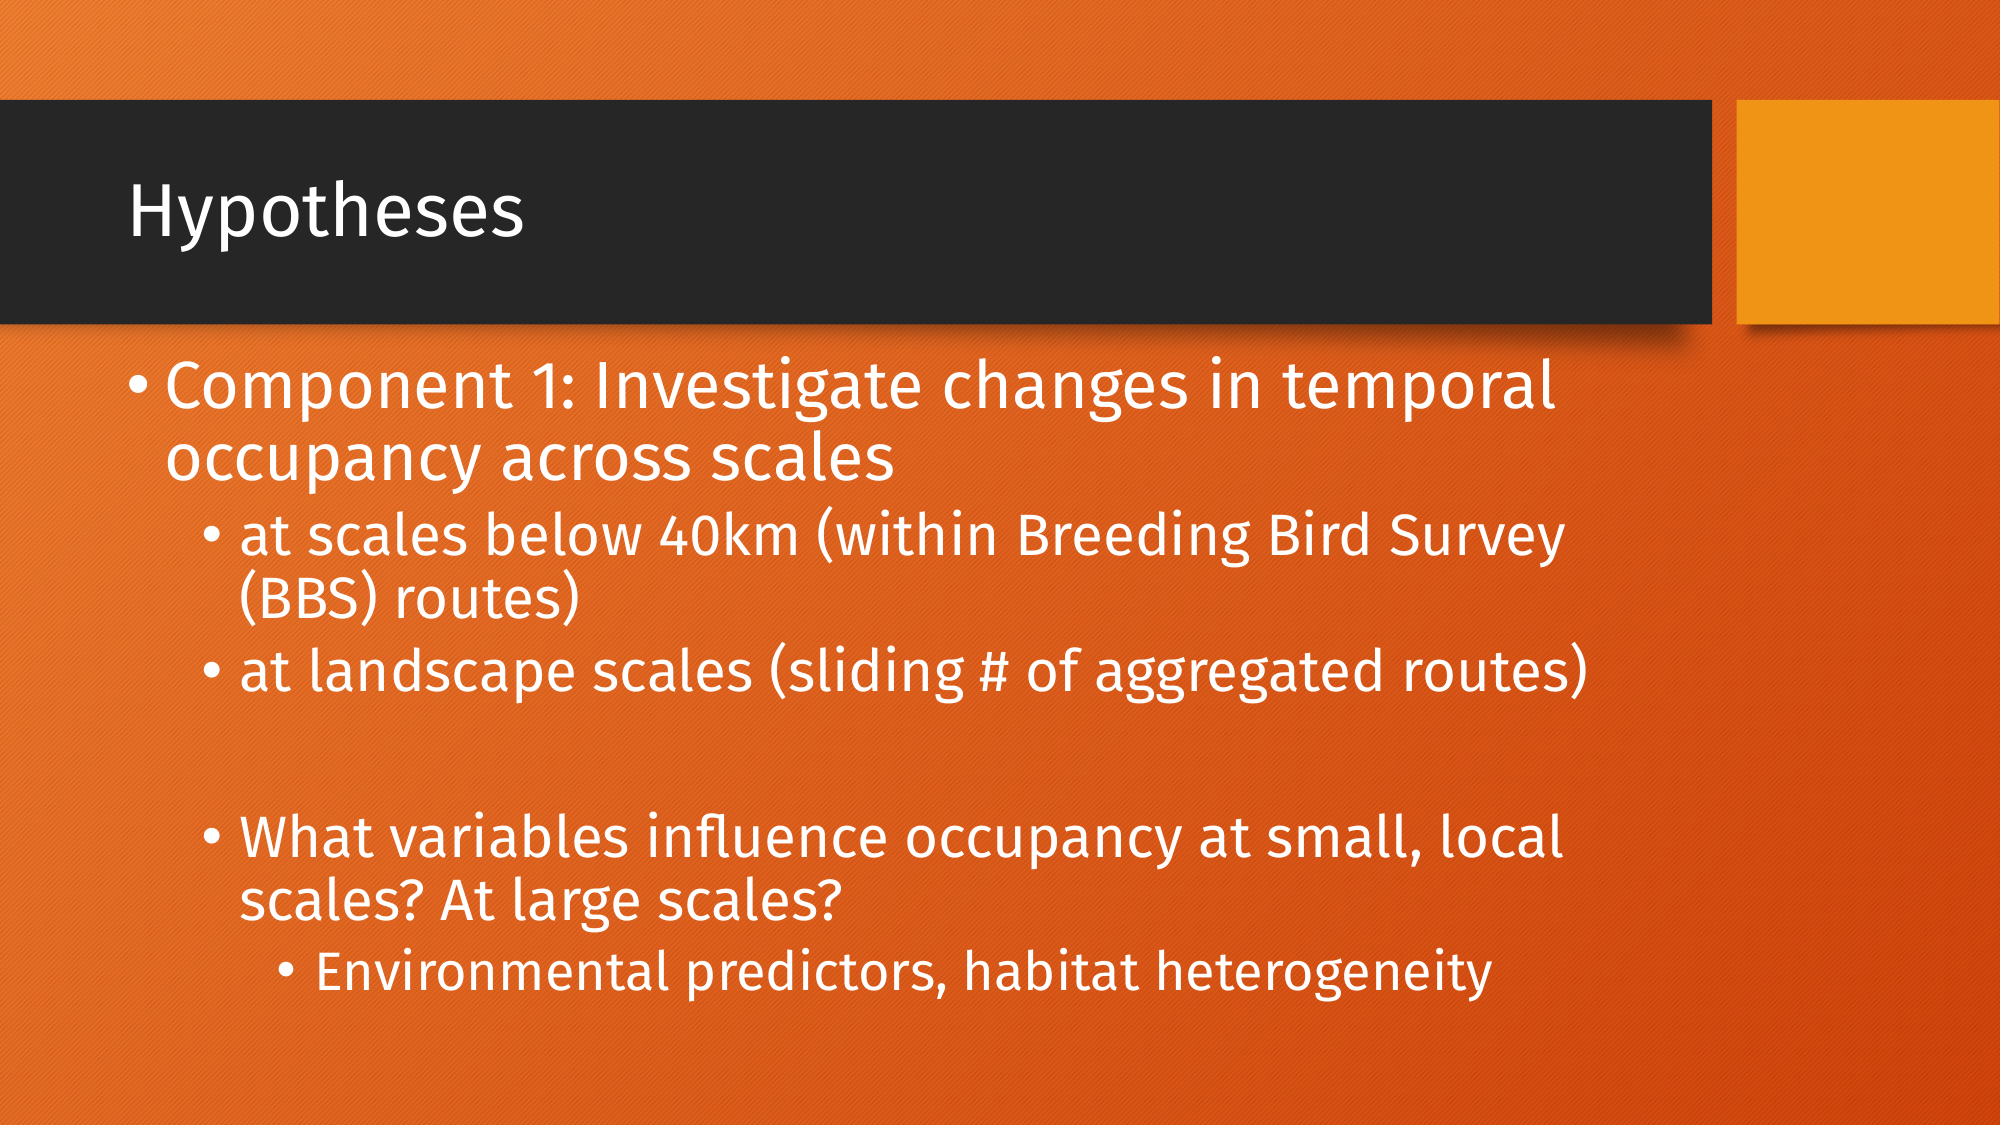

# Hypotheses
Component 1: Investigate changes in temporal occupancy across scales
at scales below 40km (within Breeding Bird Survey (BBS) routes)
at landscape scales (sliding # of aggregated routes)

What variables influence occupancy at small, local scales? At large scales?
Environmental predictors, habitat heterogeneity